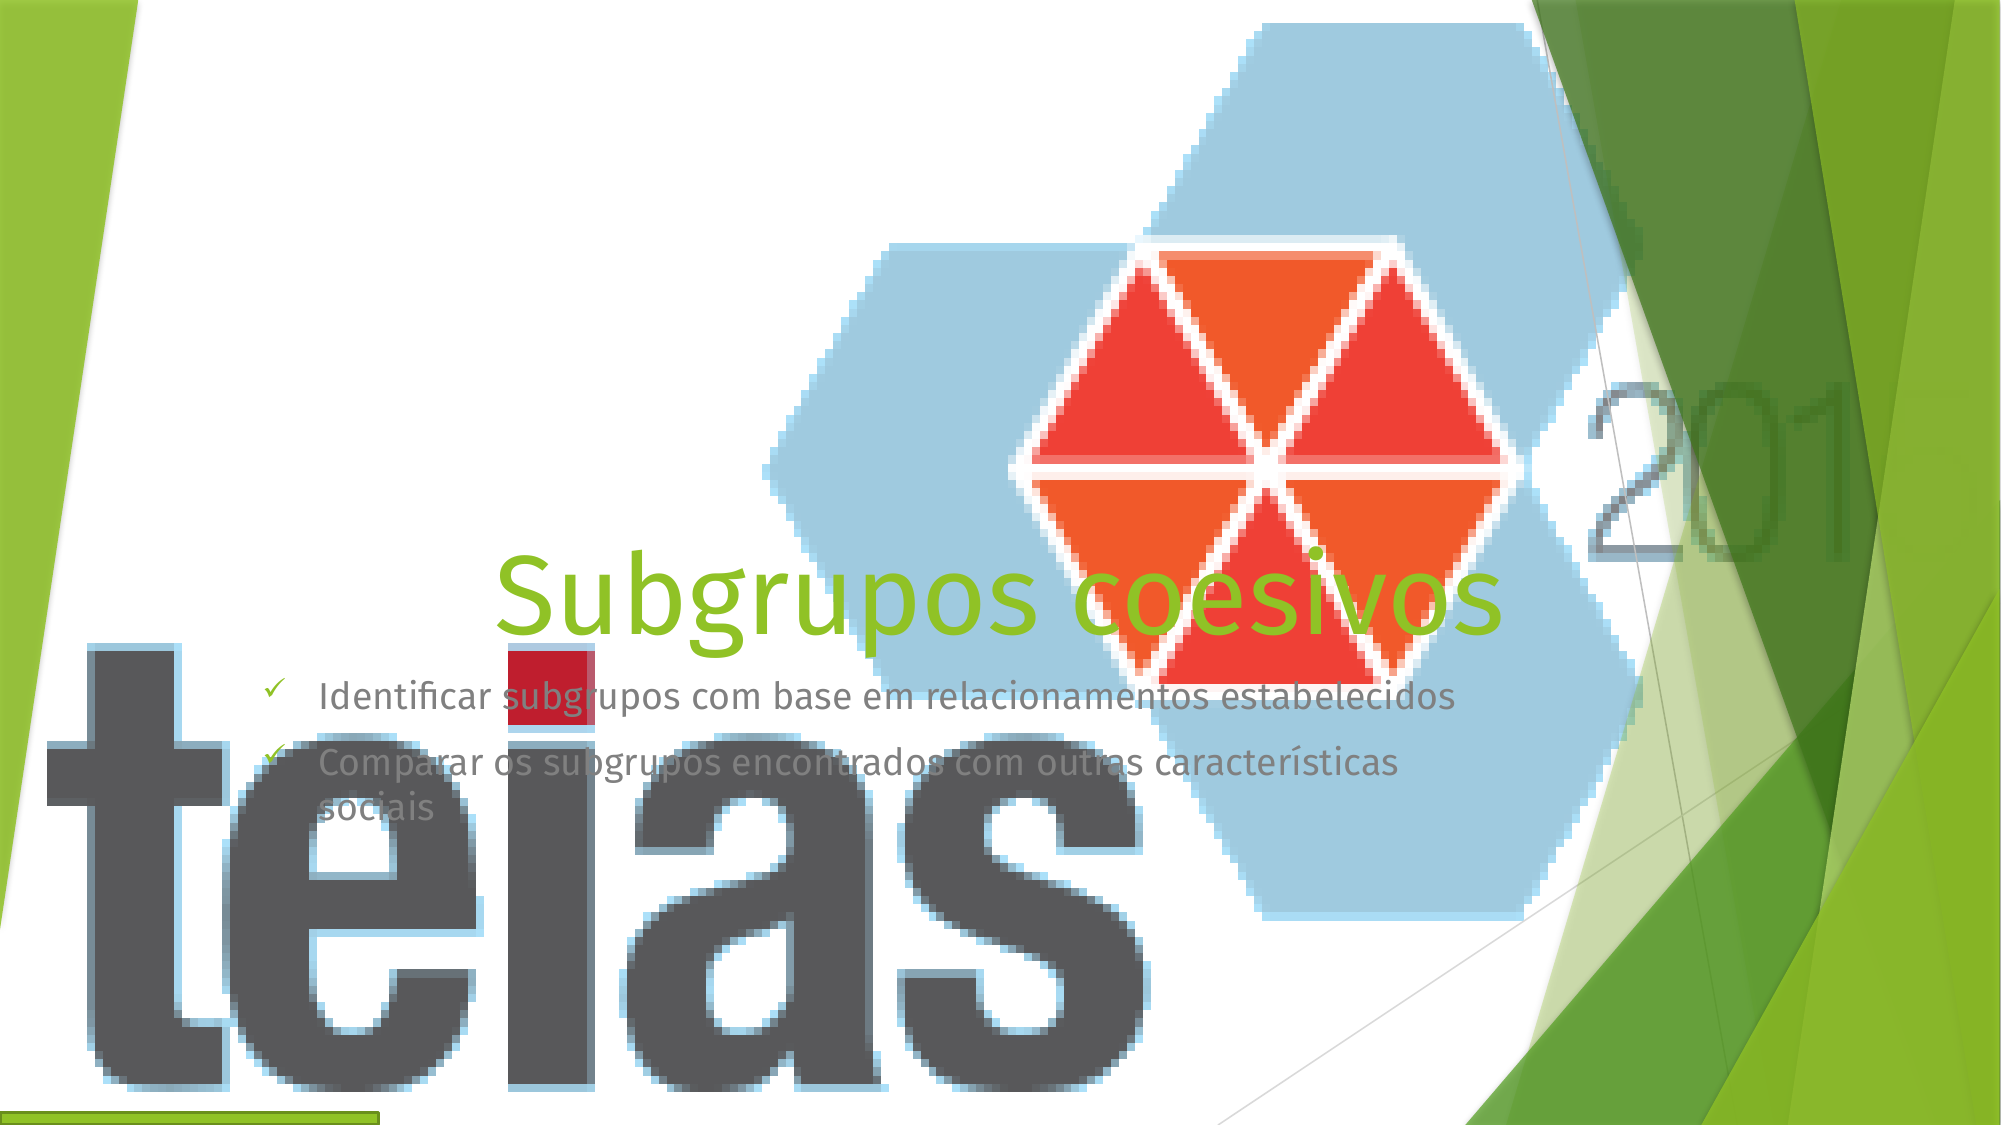

# Subgrupos coesivos
Identificar subgrupos com base em relacionamentos estabelecidos
Comparar os subgrupos encontrados com outras características sociais